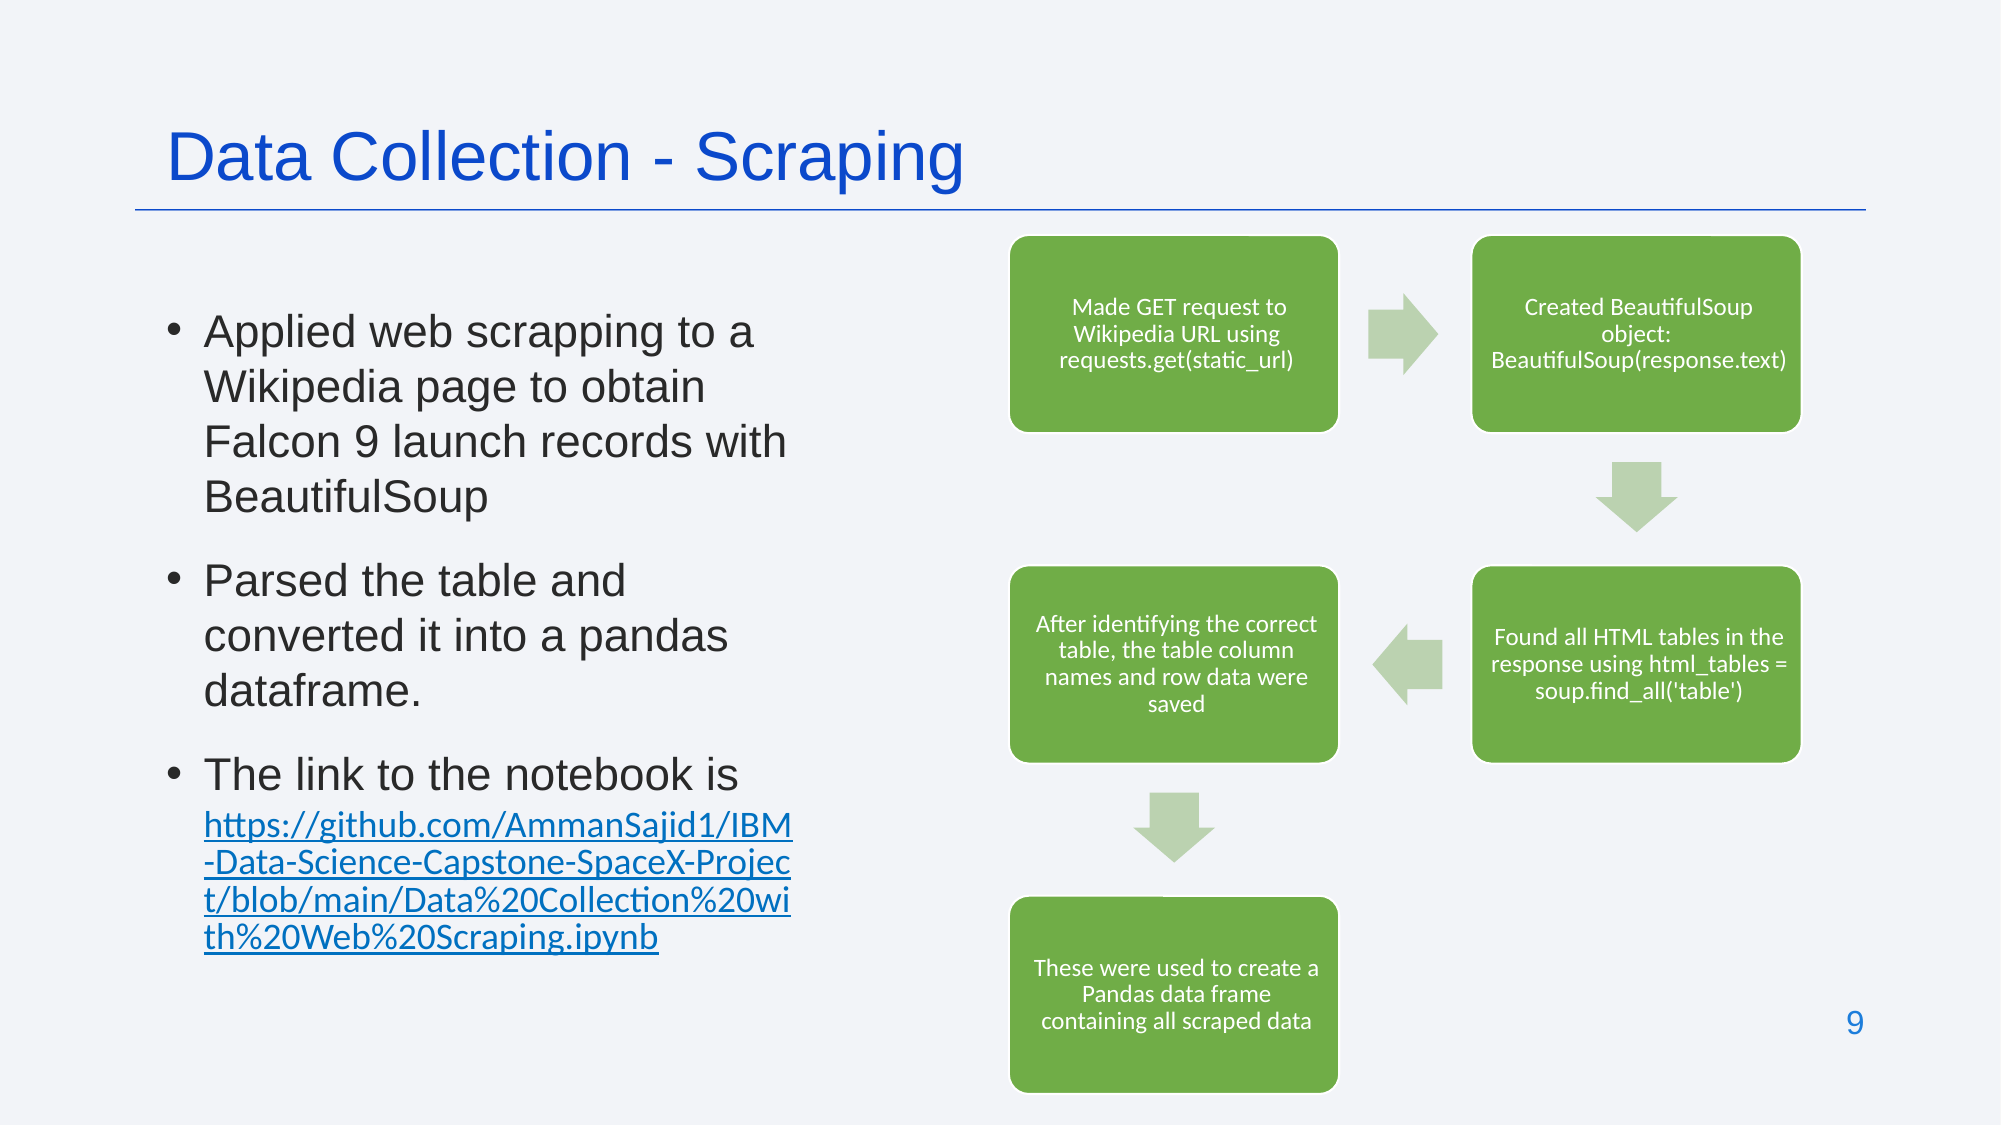

Data Collection - Scraping
 Made GET request to Wikipedia URL using requests.get(static_url)

Created BeautifulSoup object:  BeautifulSoup(response.text)

Found all HTML tables in the response using html_tables = soup.find_all('table')

After identifying the correct table, the table column names and row data were saved

These were used to create a Pandas data frame containing all scraped data
Applied web scrapping to a Wikipedia page to obtain Falcon 9 launch records with BeautifulSoup
Parsed the table and converted it into a pandas dataframe.
The link to the notebook is https://github.com/AmmanSajid1/IBM-Data-Science-Capstone-SpaceX-Project/blob/main/Data%20Collection%20with%20Web%20Scraping.ipynb
9